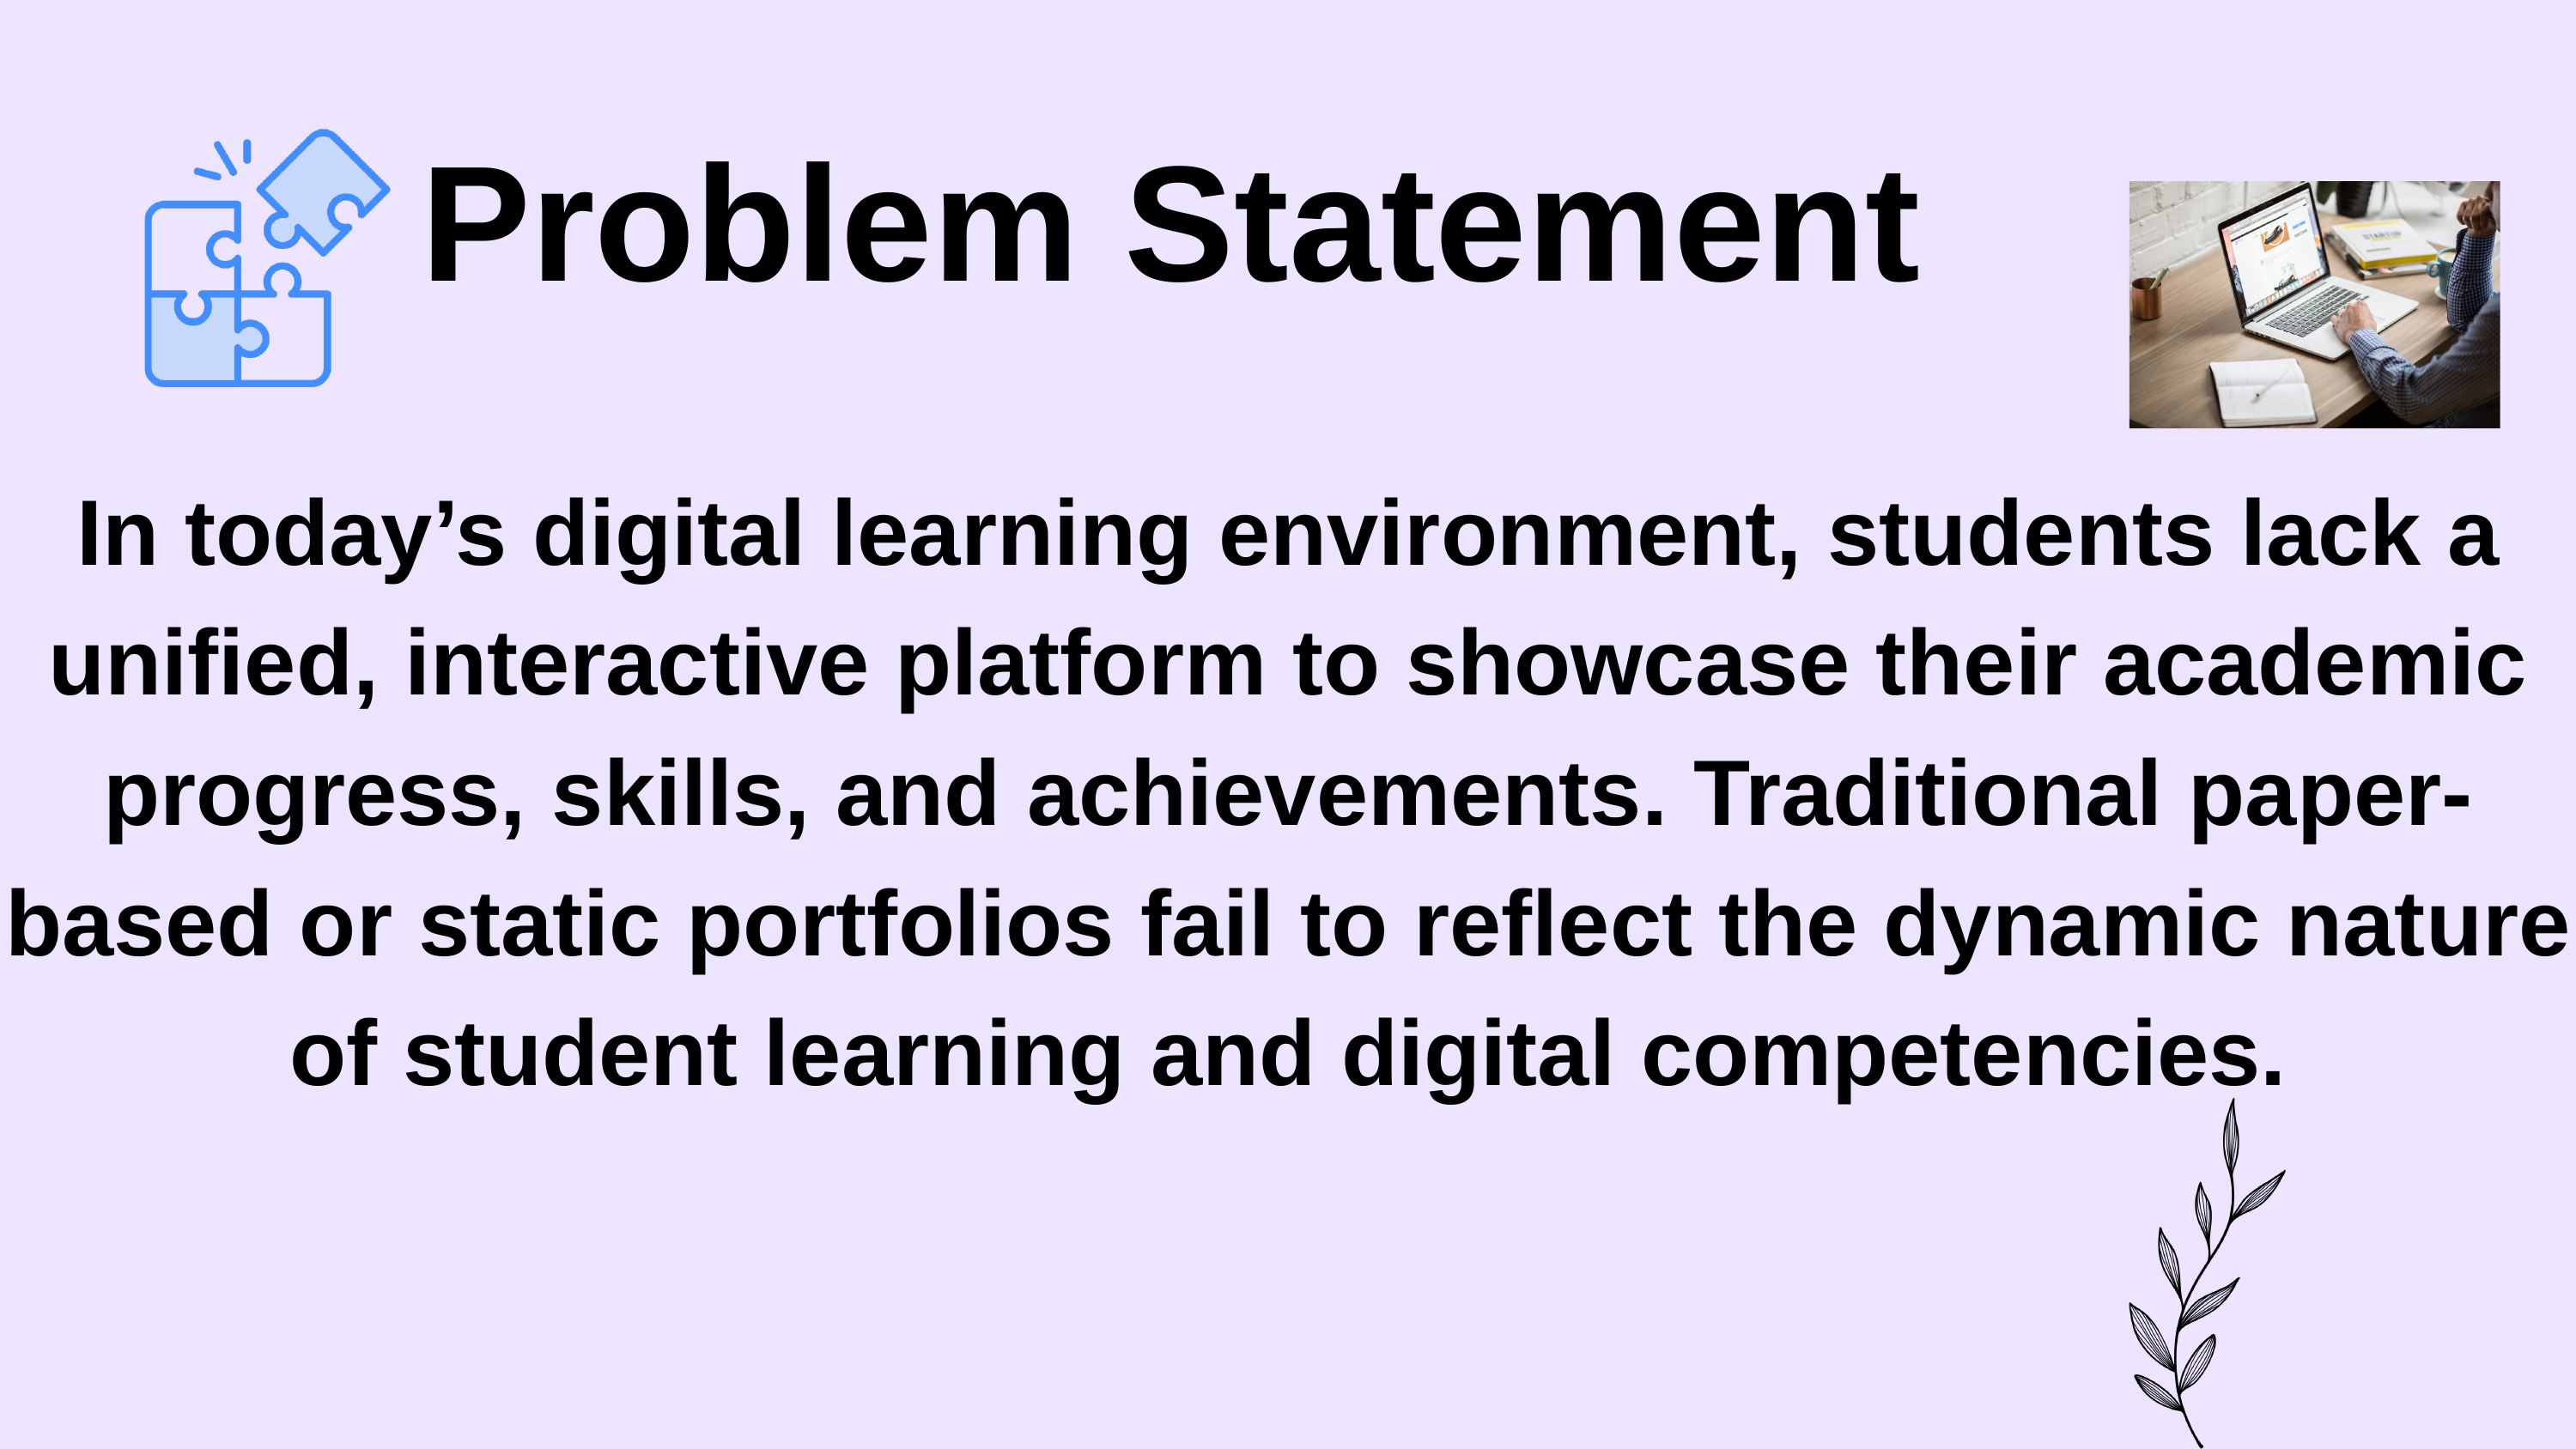

Problem Statement

In today’s digital learning environment, students lack a unified, interactive platform to showcase their academic progress, skills, and achievements. Traditional paper-based or static portfolios fail to reflect the dynamic nature of student learning and digital competencies.